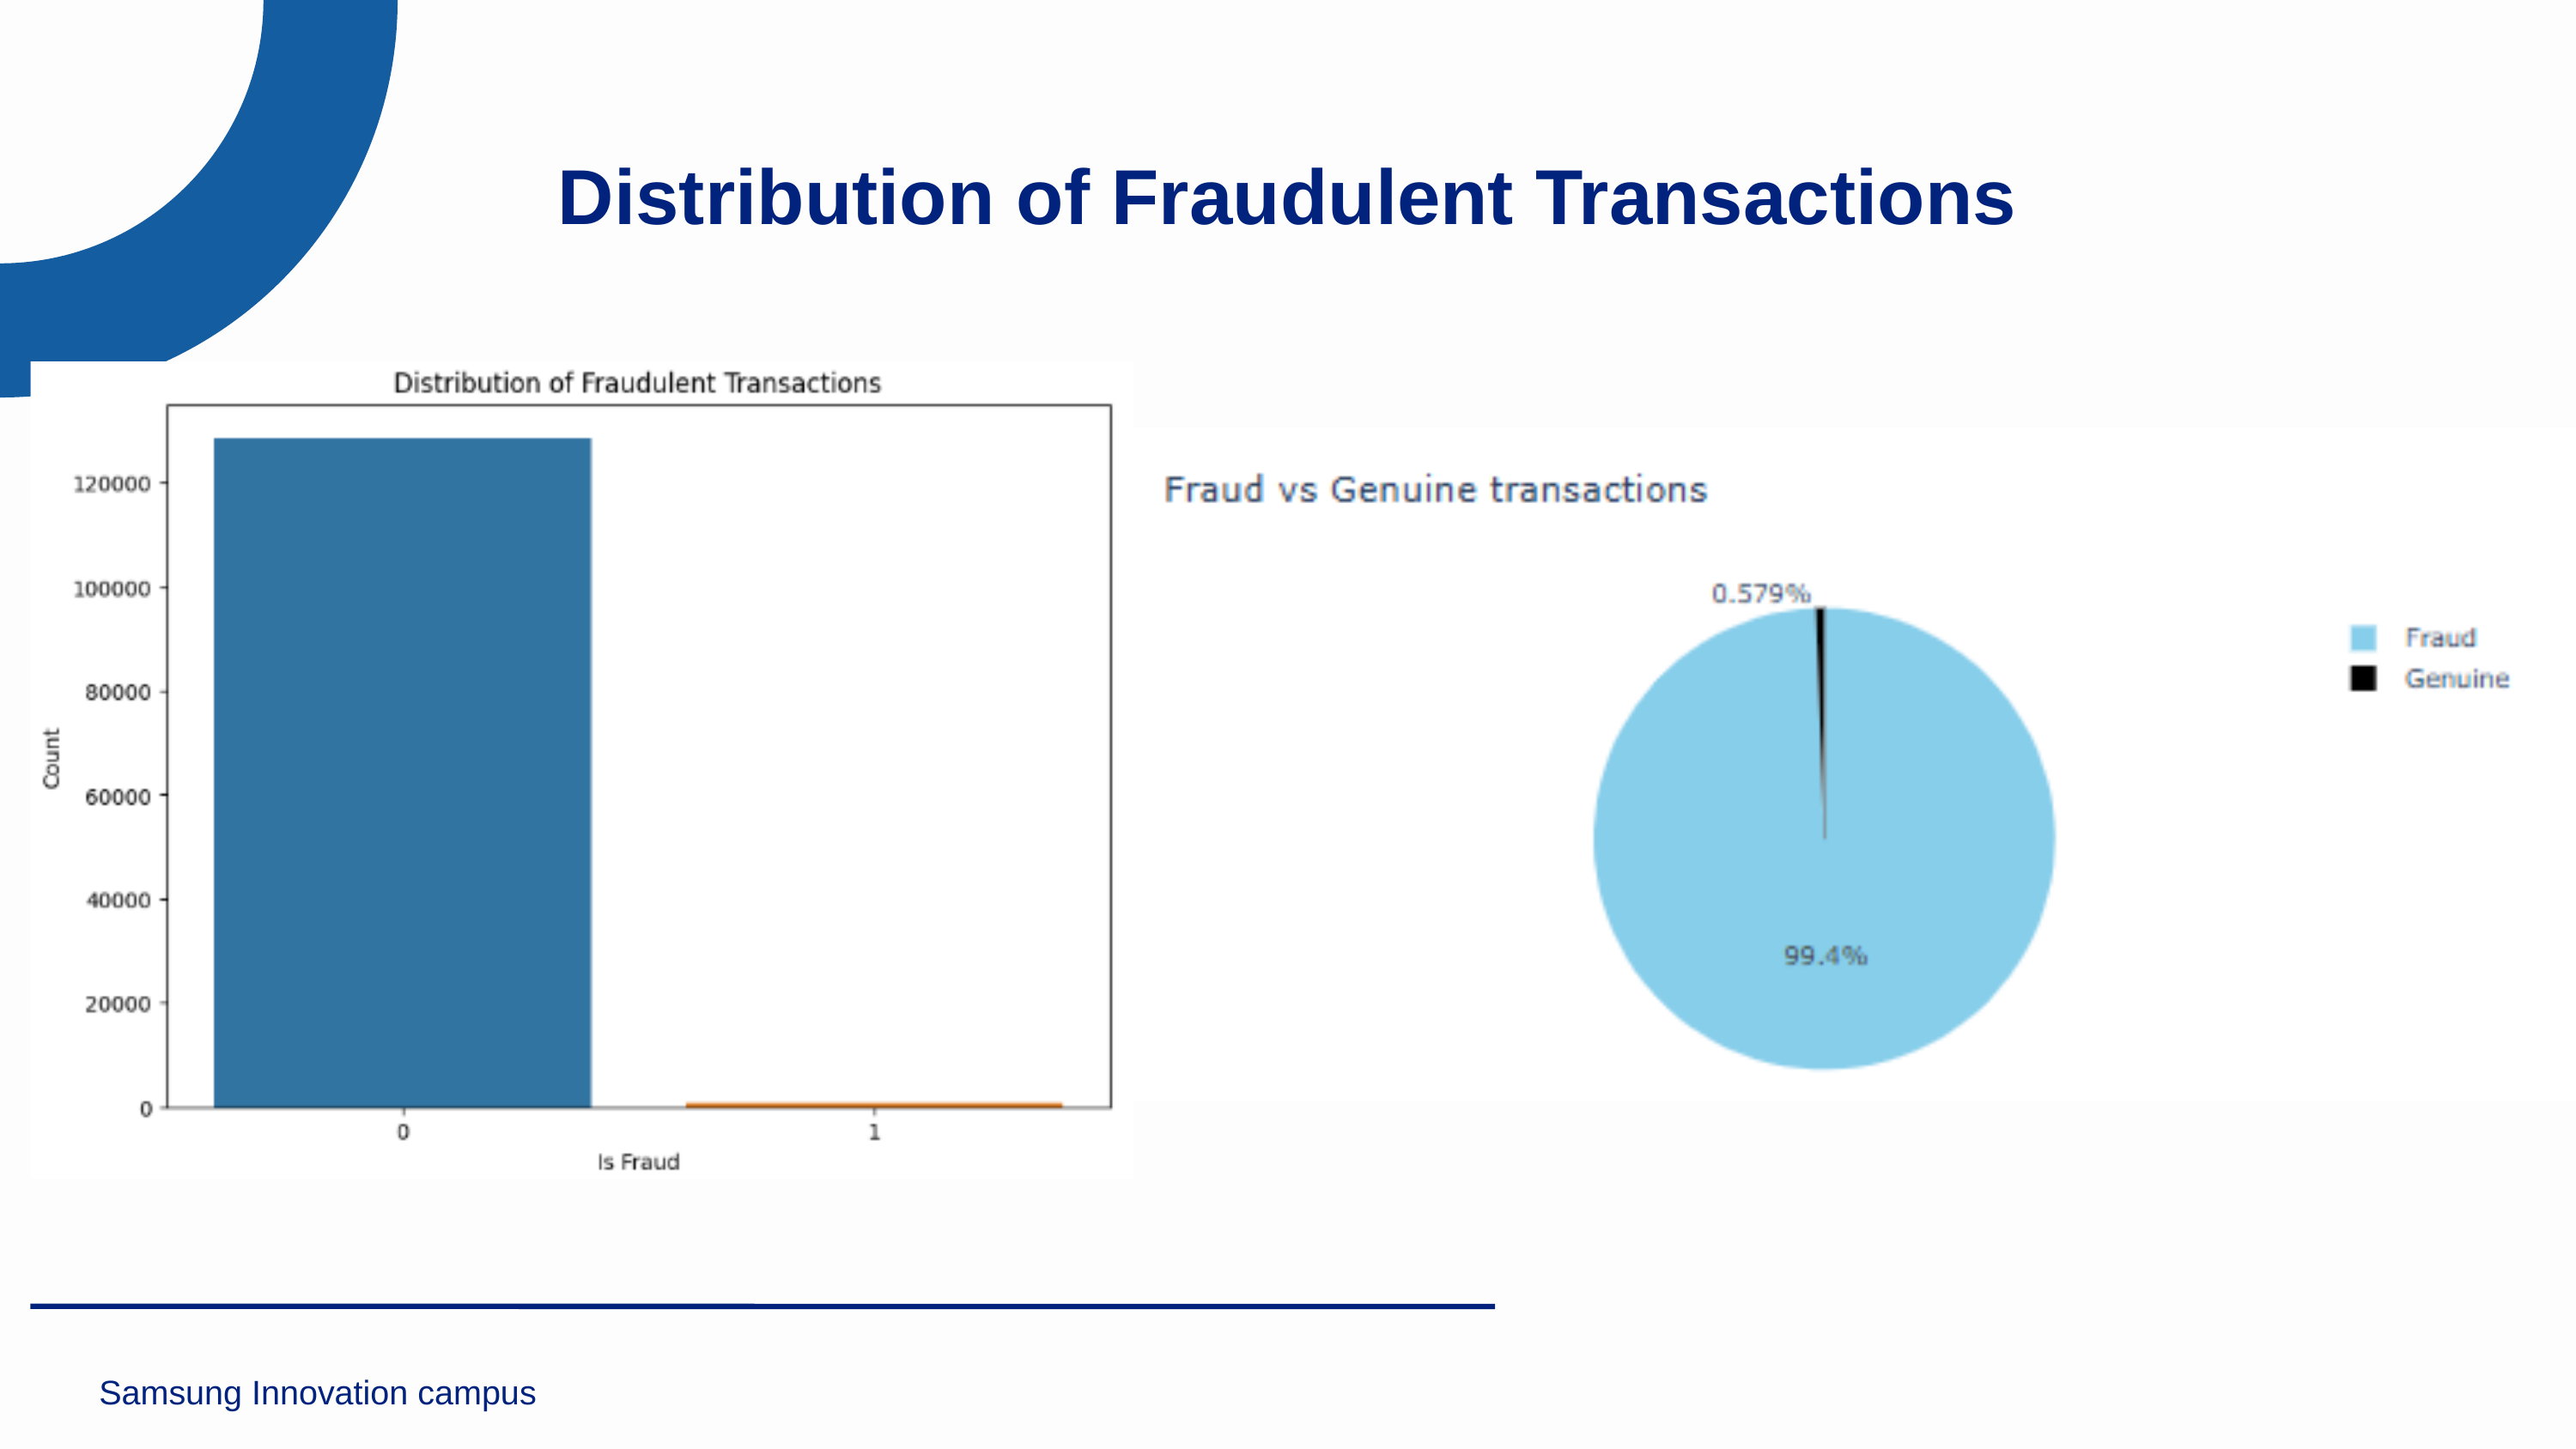

Distribution of Fraudulent Transactions

Samsung Innovation campus